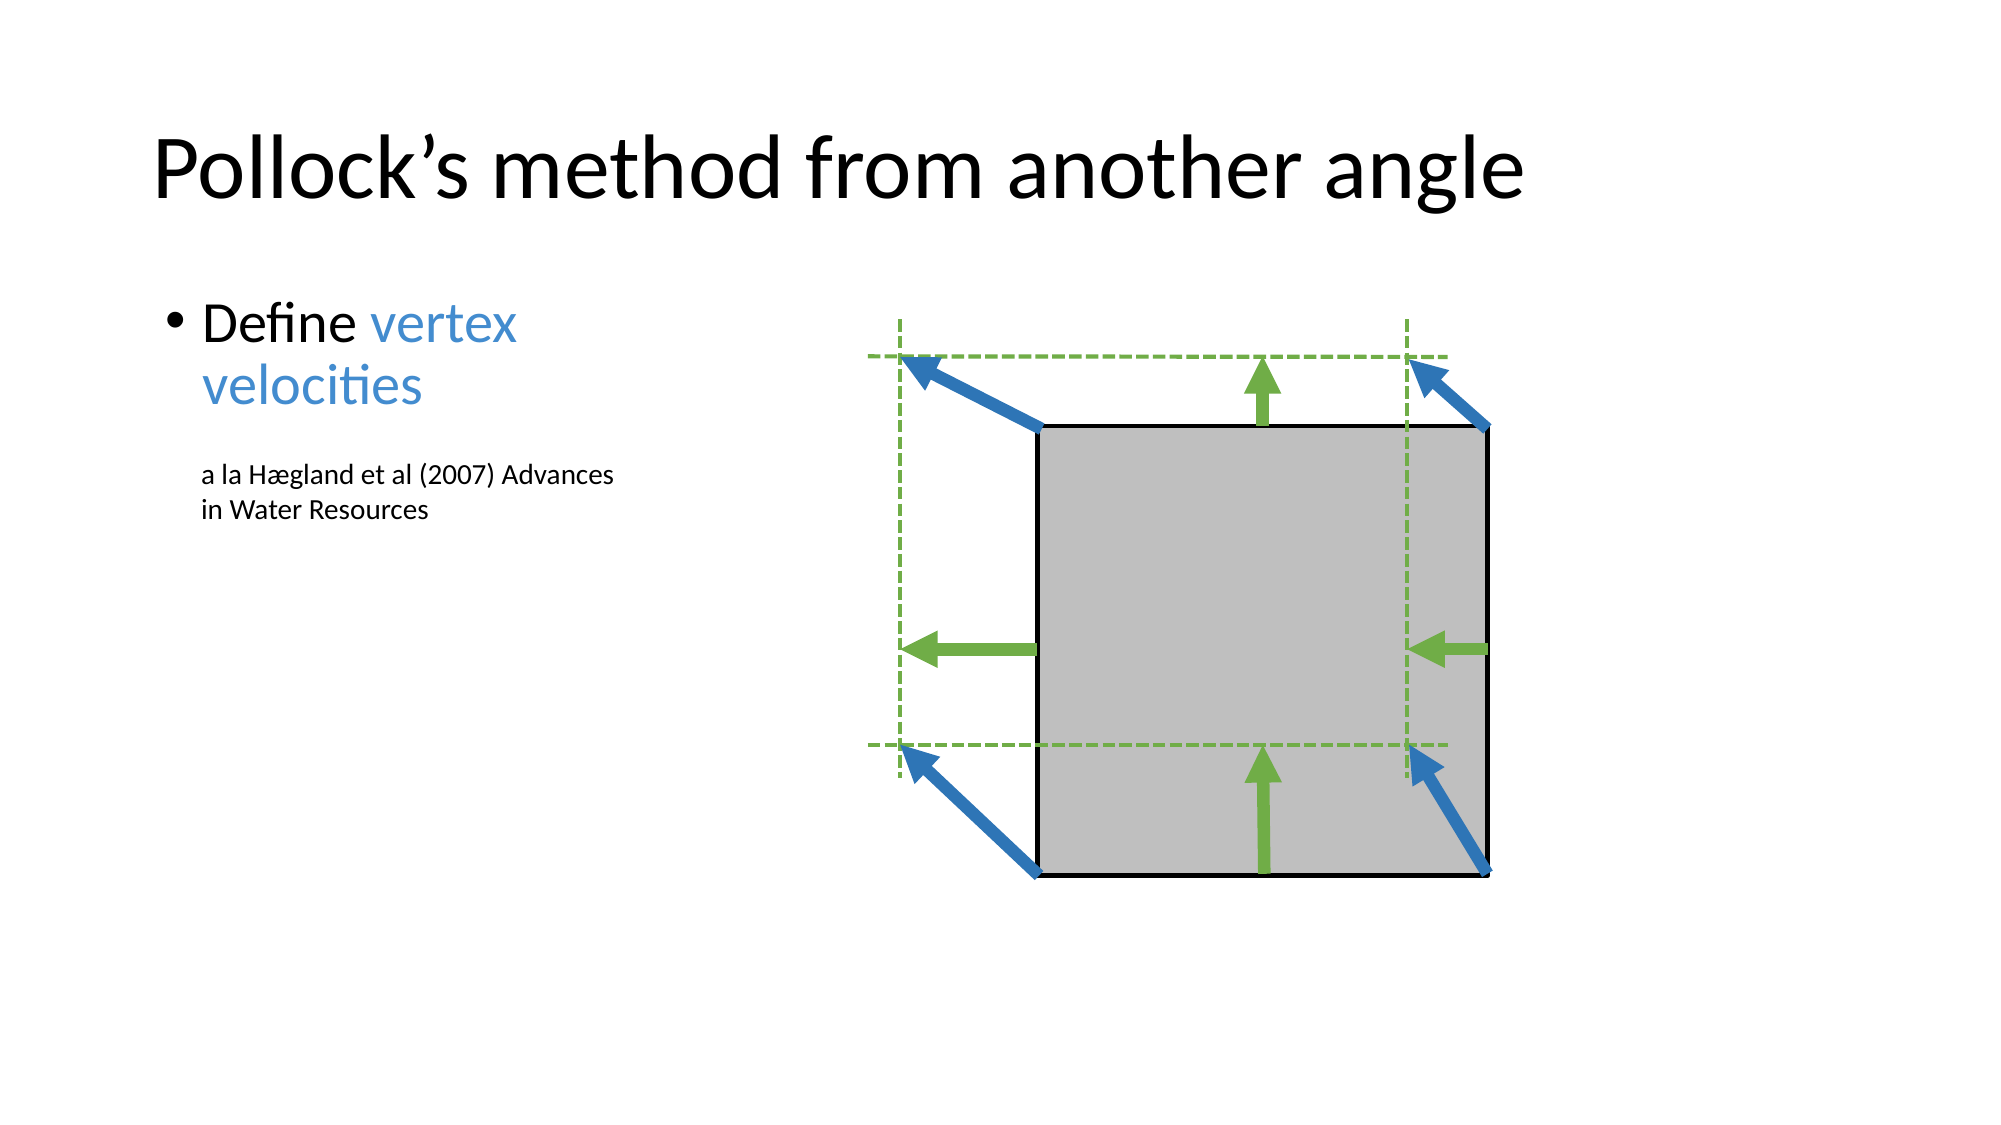

# Pollock’s method from another angle
Define vertex velocities

a la Hægland et al (2007) Advances in Water Resources